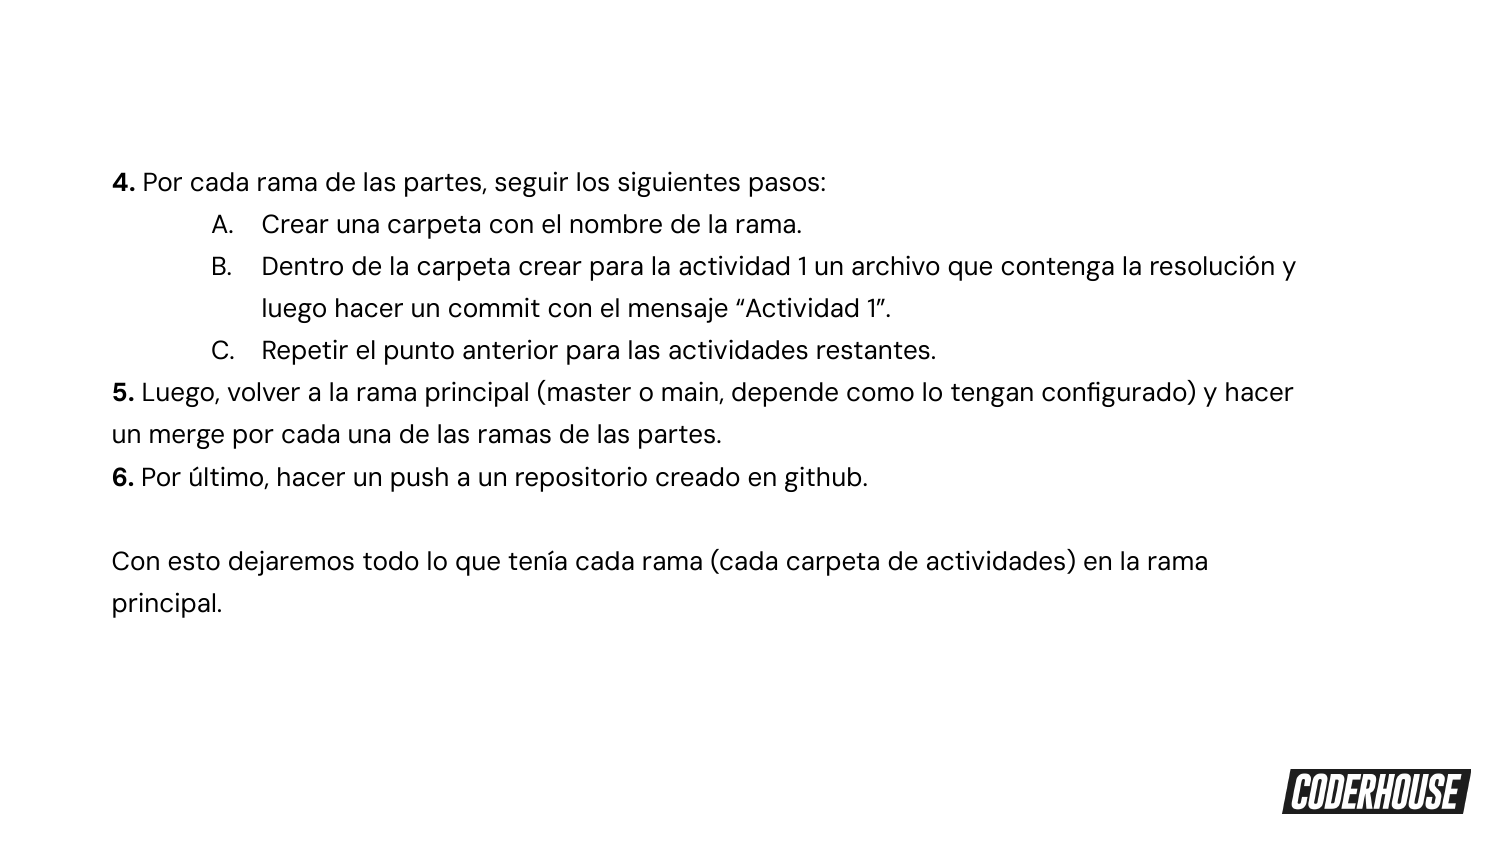

4. Por cada rama de las partes, seguir los siguientes pasos:
Crear una carpeta con el nombre de la rama.
Dentro de la carpeta crear para la actividad 1 un archivo que contenga la resolución y luego hacer un commit con el mensaje “Actividad 1”.
Repetir el punto anterior para las actividades restantes.
5. Luego, volver a la rama principal (master o main, depende como lo tengan configurado) y hacer un merge por cada una de las ramas de las partes.
6. Por último, hacer un push a un repositorio creado en github.

Con esto dejaremos todo lo que tenía cada rama (cada carpeta de actividades) en la rama principal.